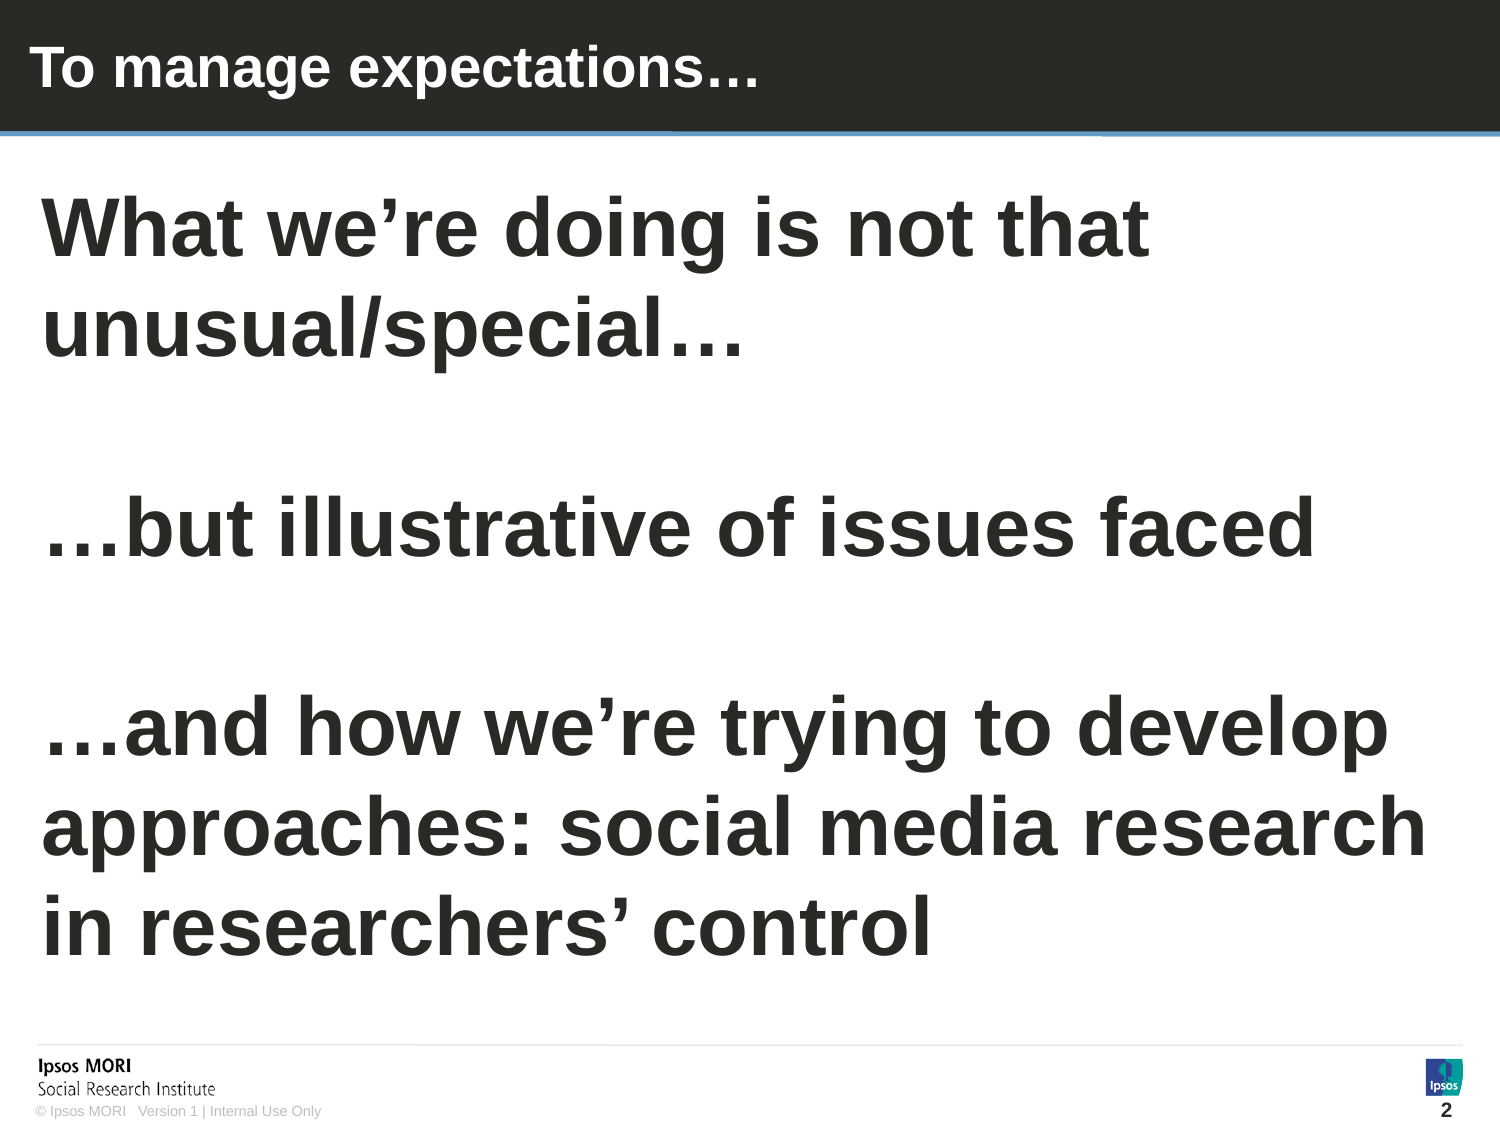

# To manage expectations…
What we’re doing is not that unusual/special…

…but illustrative of issues faced

…and how we’re trying to develop approaches: social media research in researchers’ control